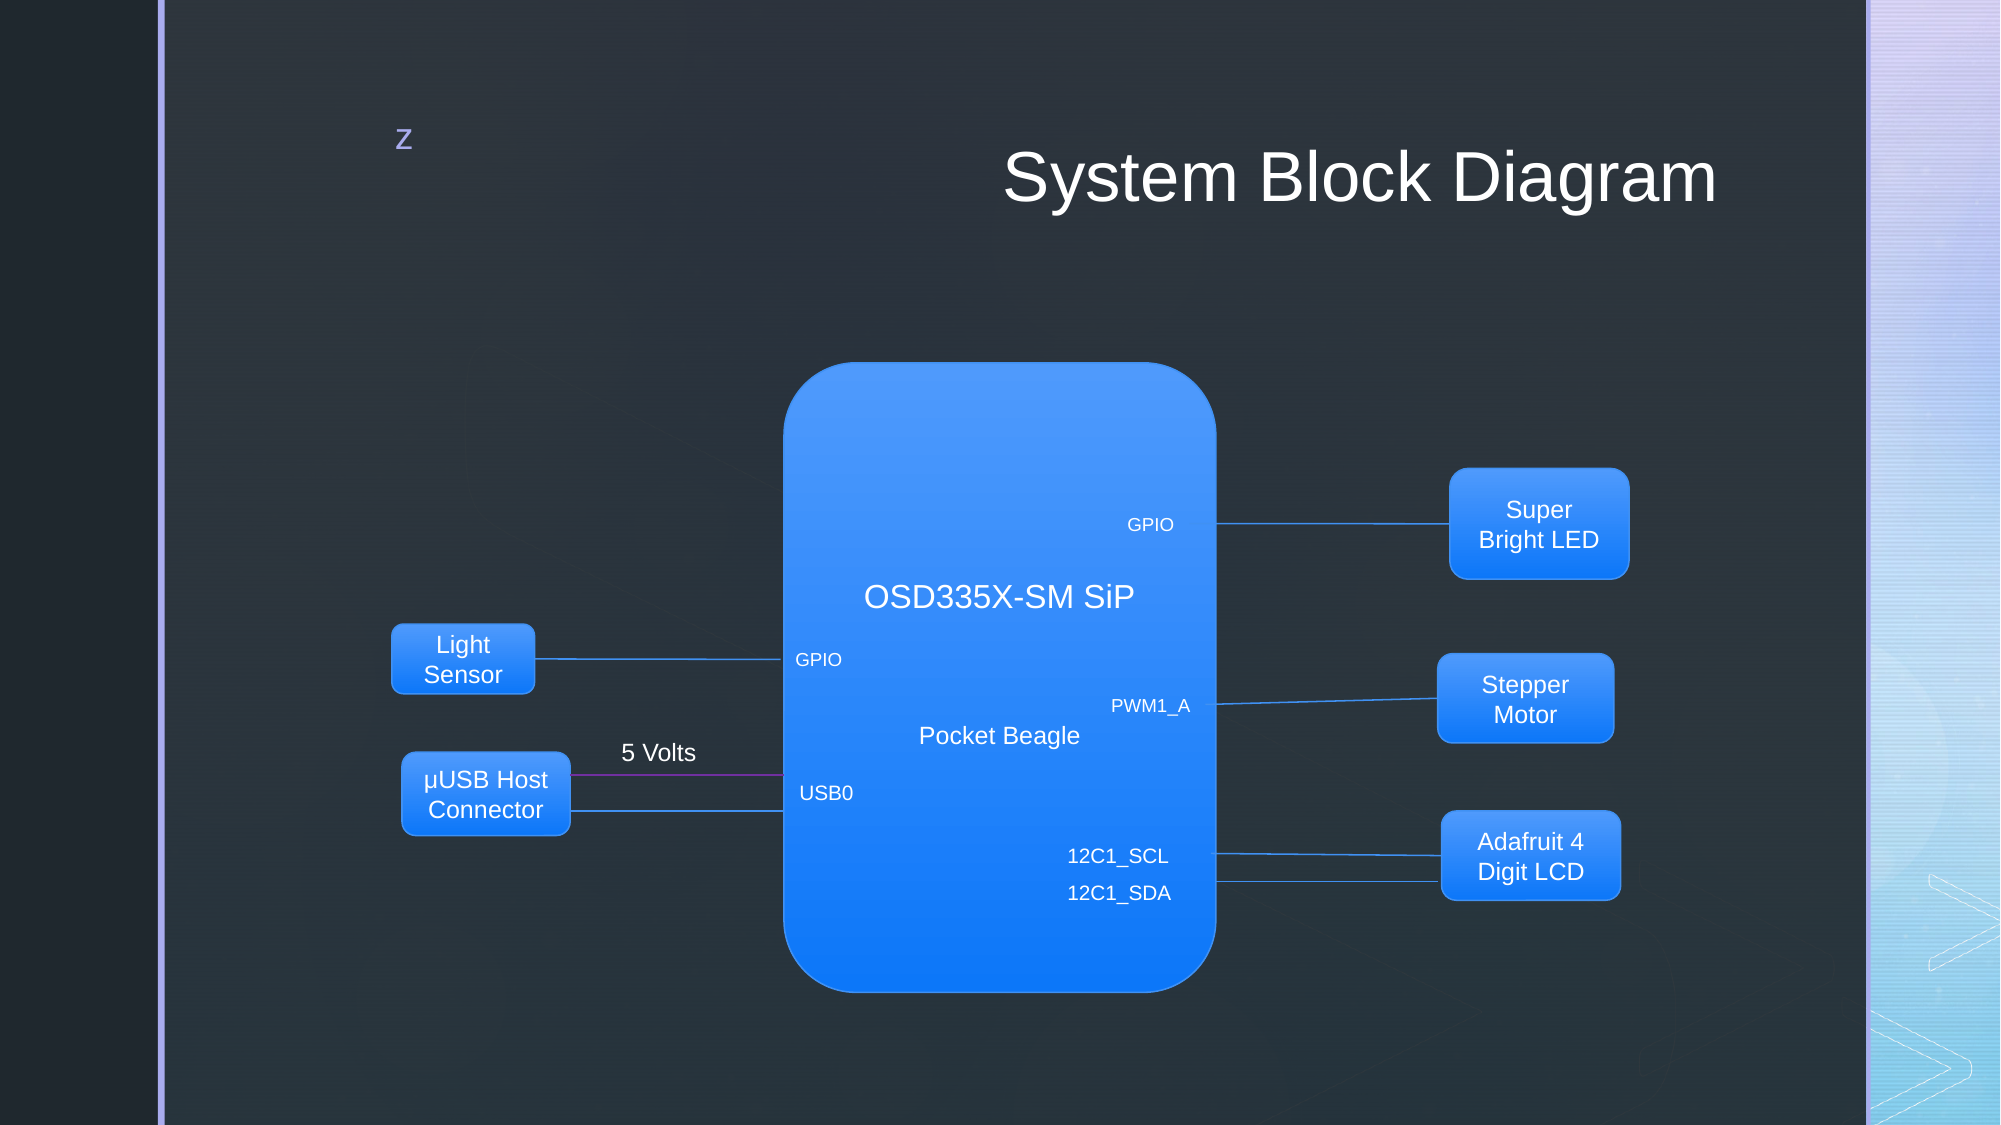

# System Block Diagram
OSD335X-SM SiP

Pocket Beagle

Super Bright LED
GPIO
Light Sensor
GPIO
Stepper Motor
PWM1_A
5 Volts
μUSB Host
Connector
USB0
Adafruit 4 Digit LCD
12C1_SCL
12C1_SDA